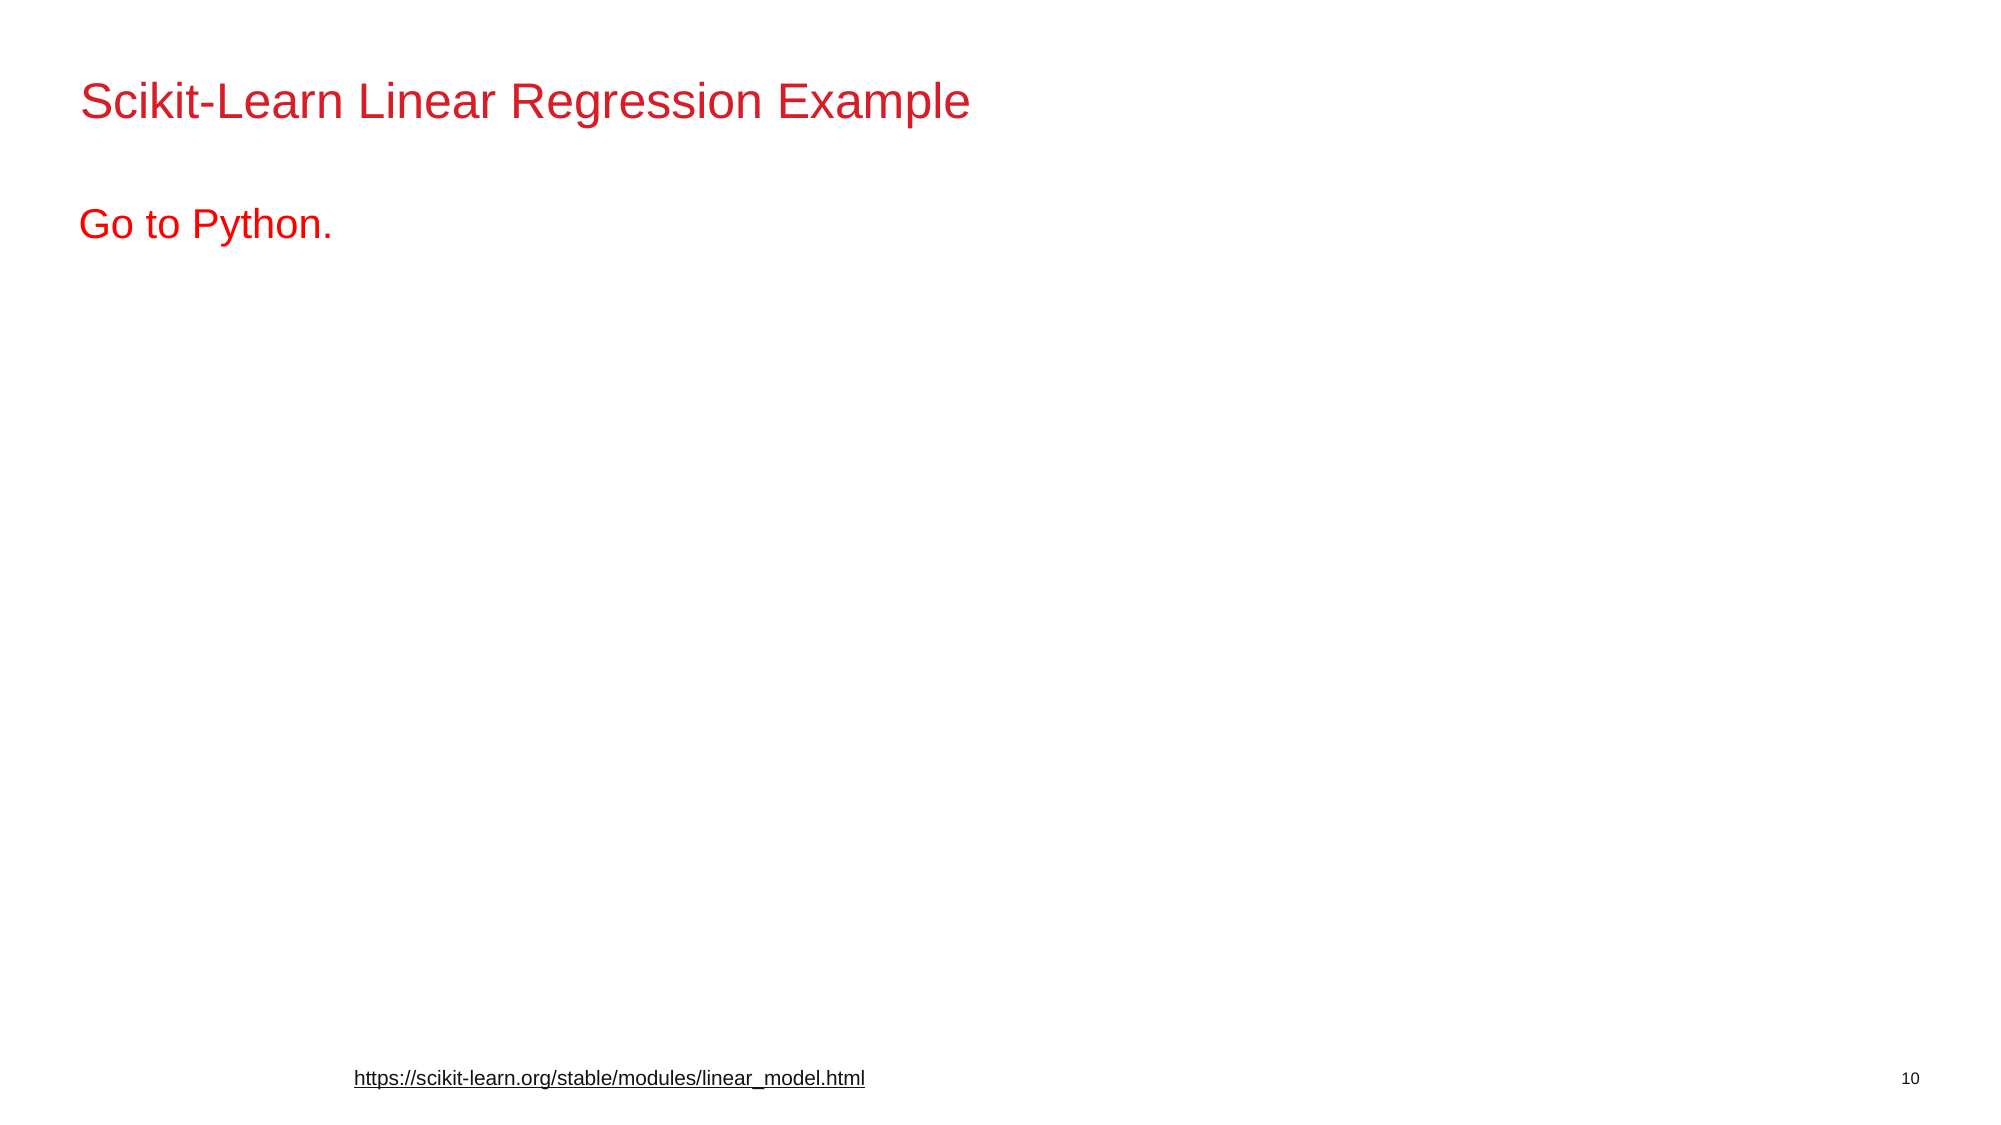

# Scikit-Learn Linear Regression Example
Go to Python.
10
https://scikit-learn.org/stable/modules/linear_model.html